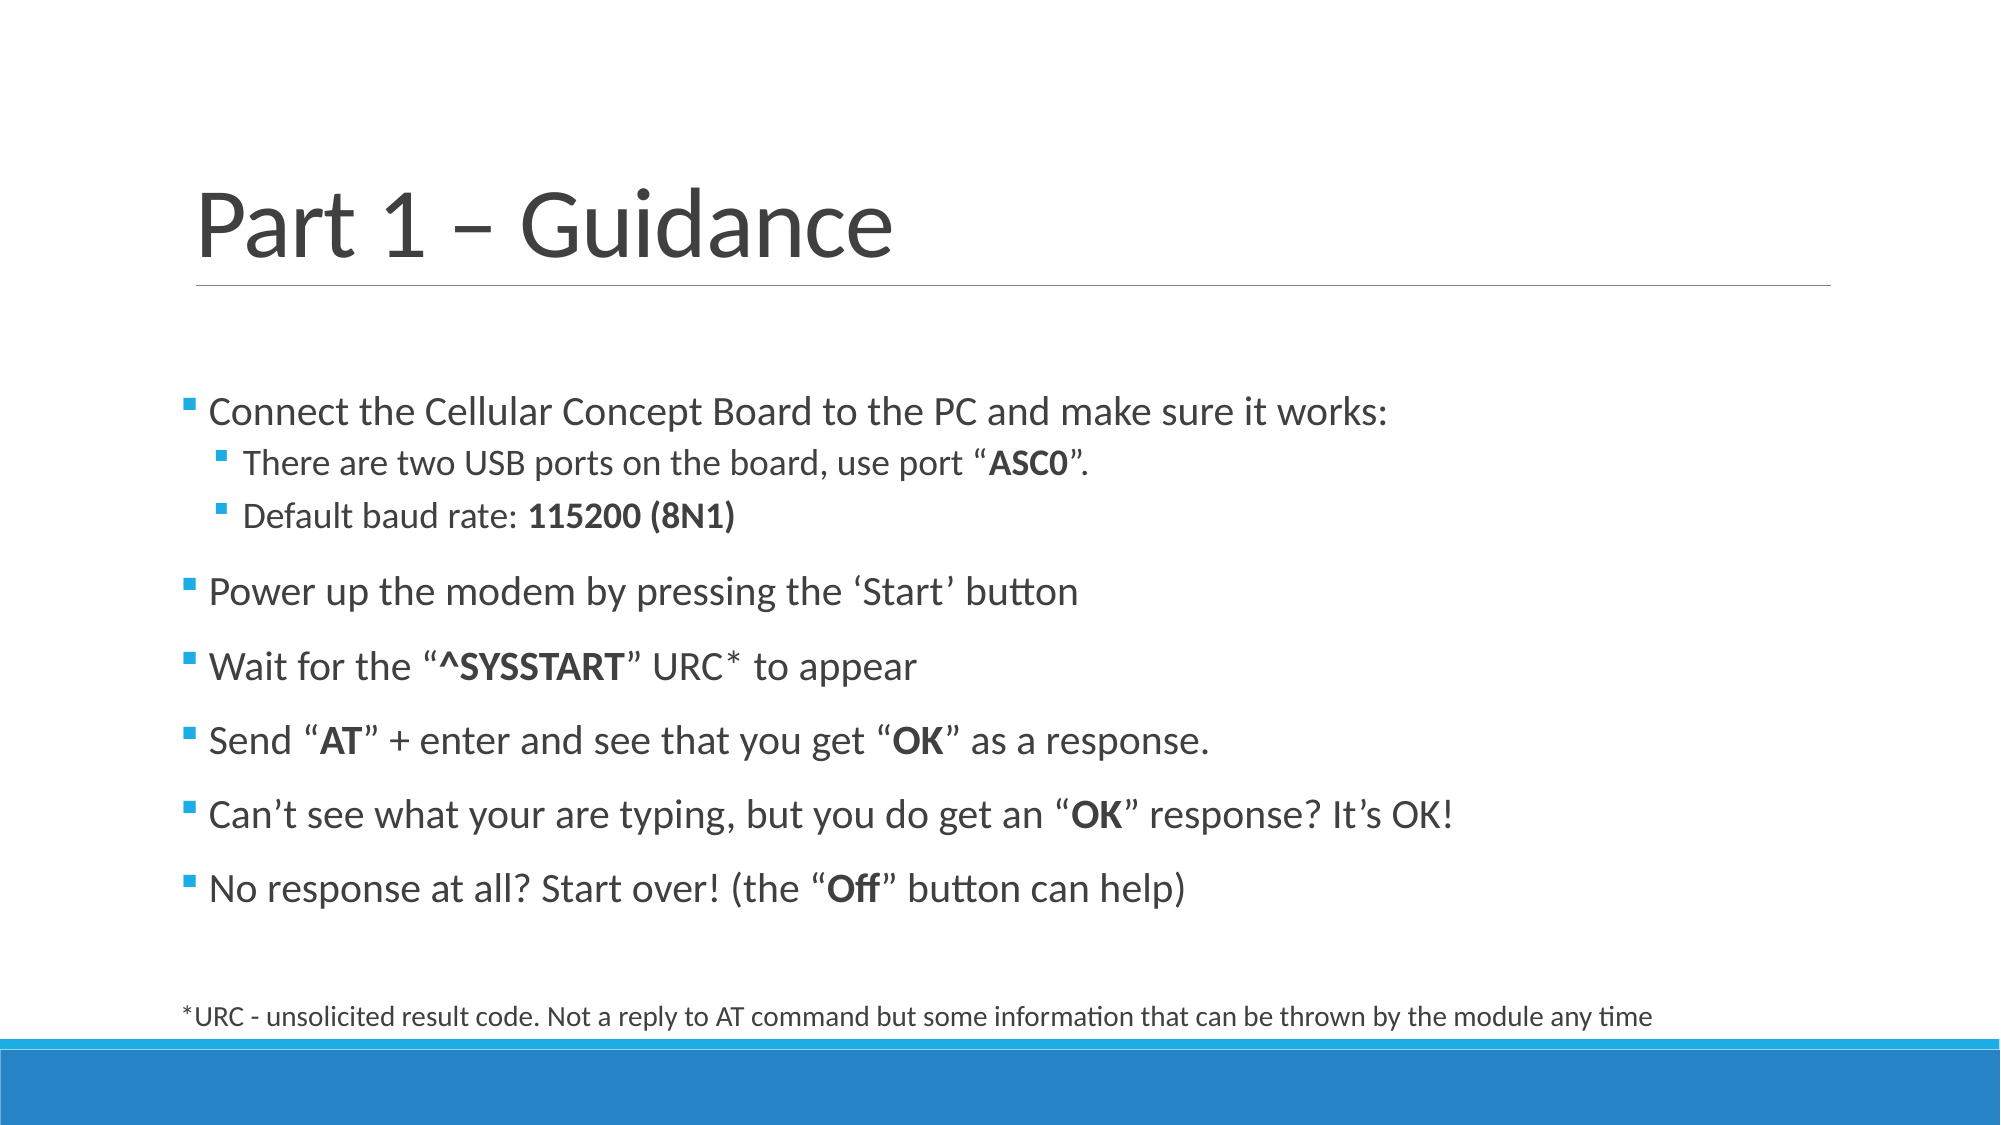

# Part 1 – Guidance

 Connect the Cellular Concept Board to the PC and make sure it works:
There are two USB ports on the board, use port “ASC0”.
Default baud rate: 115200 (8N1)
 Power up the modem by pressing the ‘Start’ button
 Wait for the “^SYSSTART” URC* to appear
 Send “AT” + enter and see that you get “OK” as a response.
 Can’t see what your are typing, but you do get an “OK” response? It’s OK!
 No response at all? Start over! (the “Off” button can help)

*URC - unsolicited result code. Not a reply to AT command but some information that can be thrown by the module any time